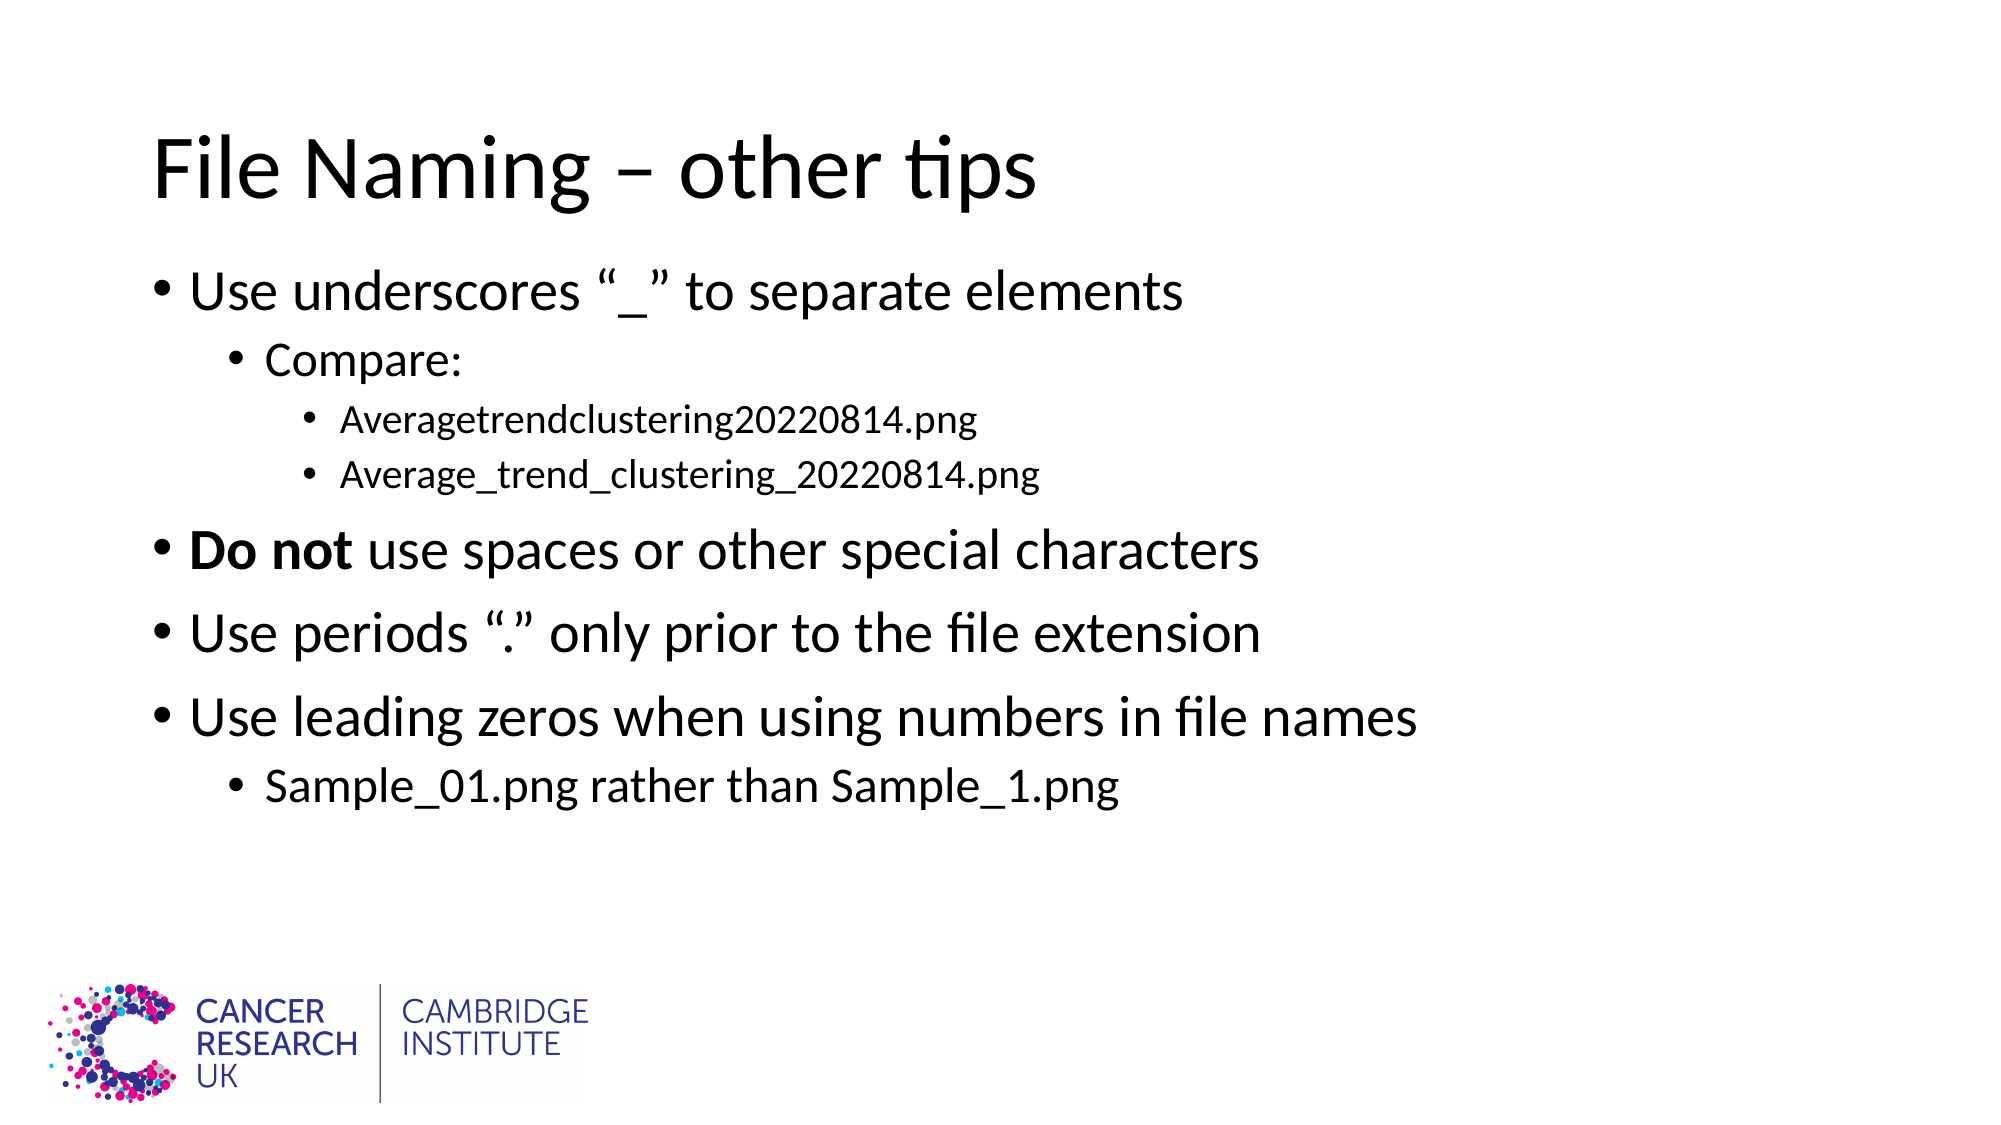

# File Naming – other tips
Use underscores “_” to separate elements
Compare:
Averagetrendclustering20220814.png
Average_trend_clustering_20220814.png
Do not use spaces or other special characters
Use periods “.” only prior to the file extension
Use leading zeros when using numbers in file names
Sample_01.png rather than Sample_1.png